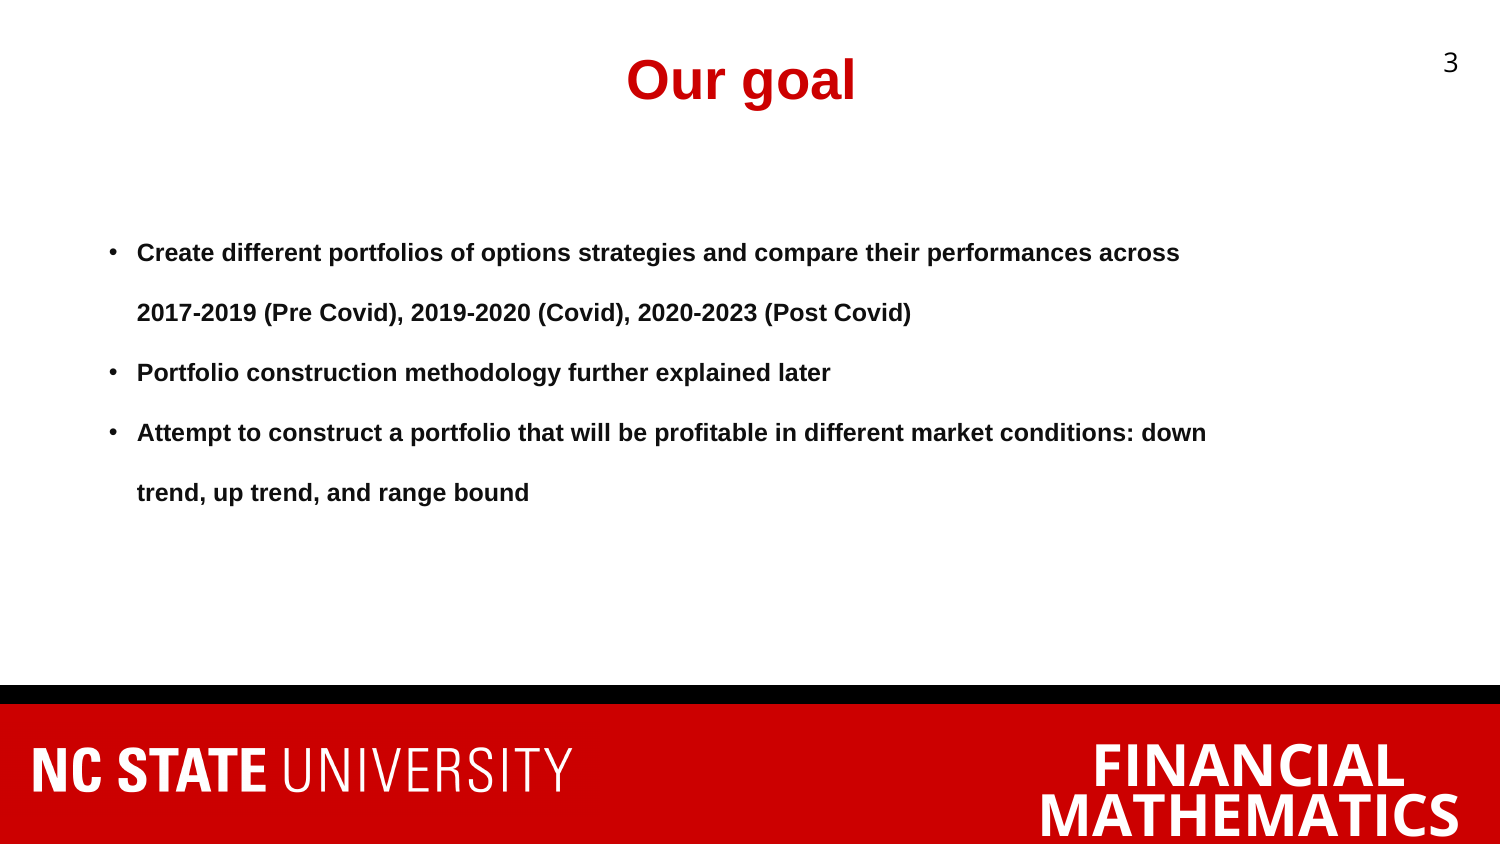

# Our goal
3
Create different portfolios of options strategies and compare their performances across 2017-2019 (Pre Covid), 2019-2020 (Covid), 2020-2023 (Post Covid)
Portfolio construction methodology further explained later
Attempt to construct a portfolio that will be profitable in different market conditions: down trend, up trend, and range bound